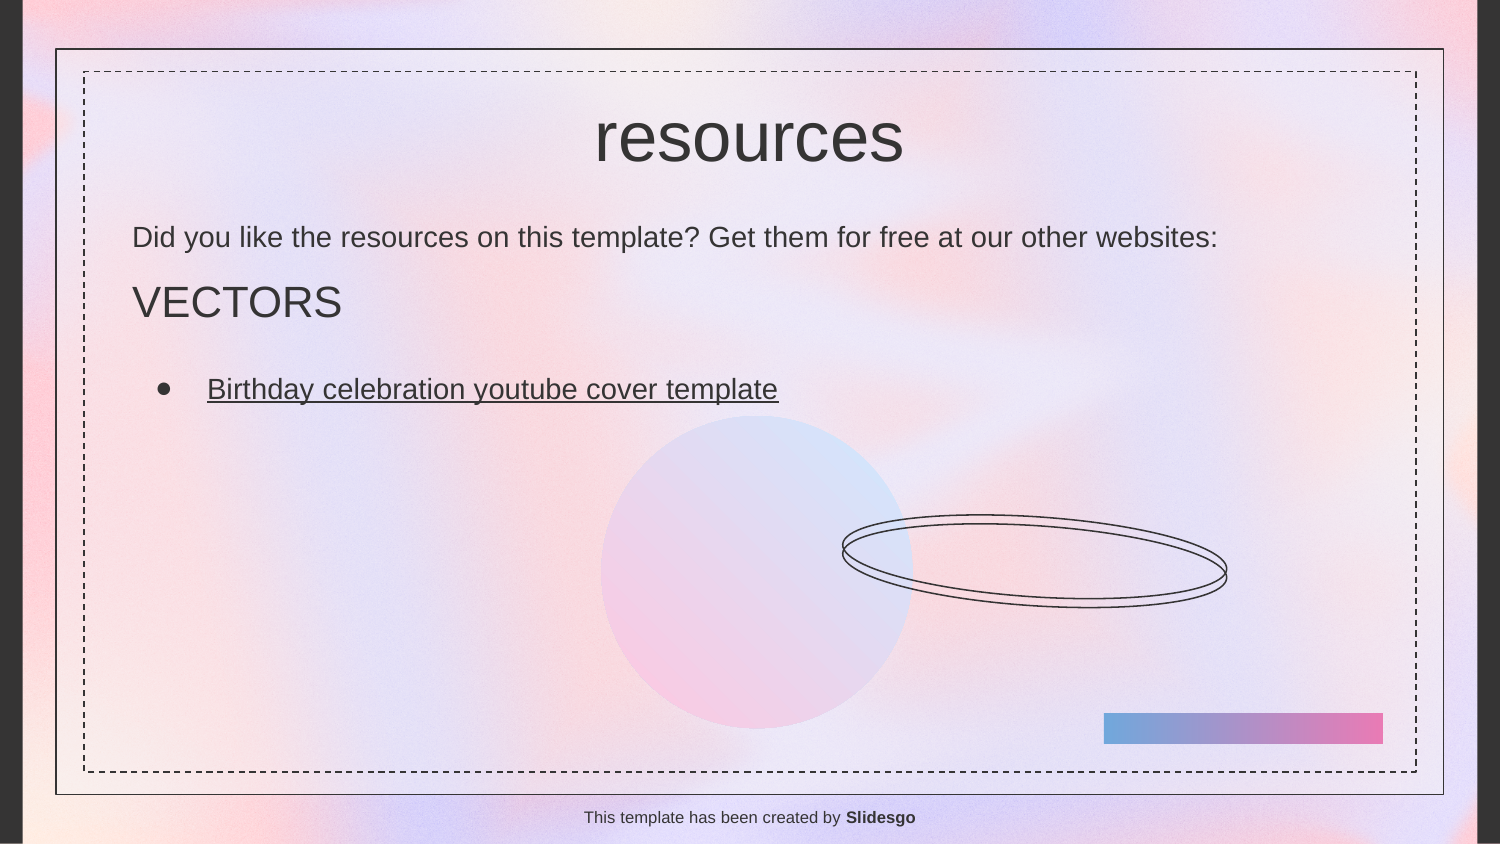

# resources
Did you like the resources on this template? Get them for free at our other websites:
VECTORS
Birthday celebration youtube cover template

This template has been created by Slidesgo